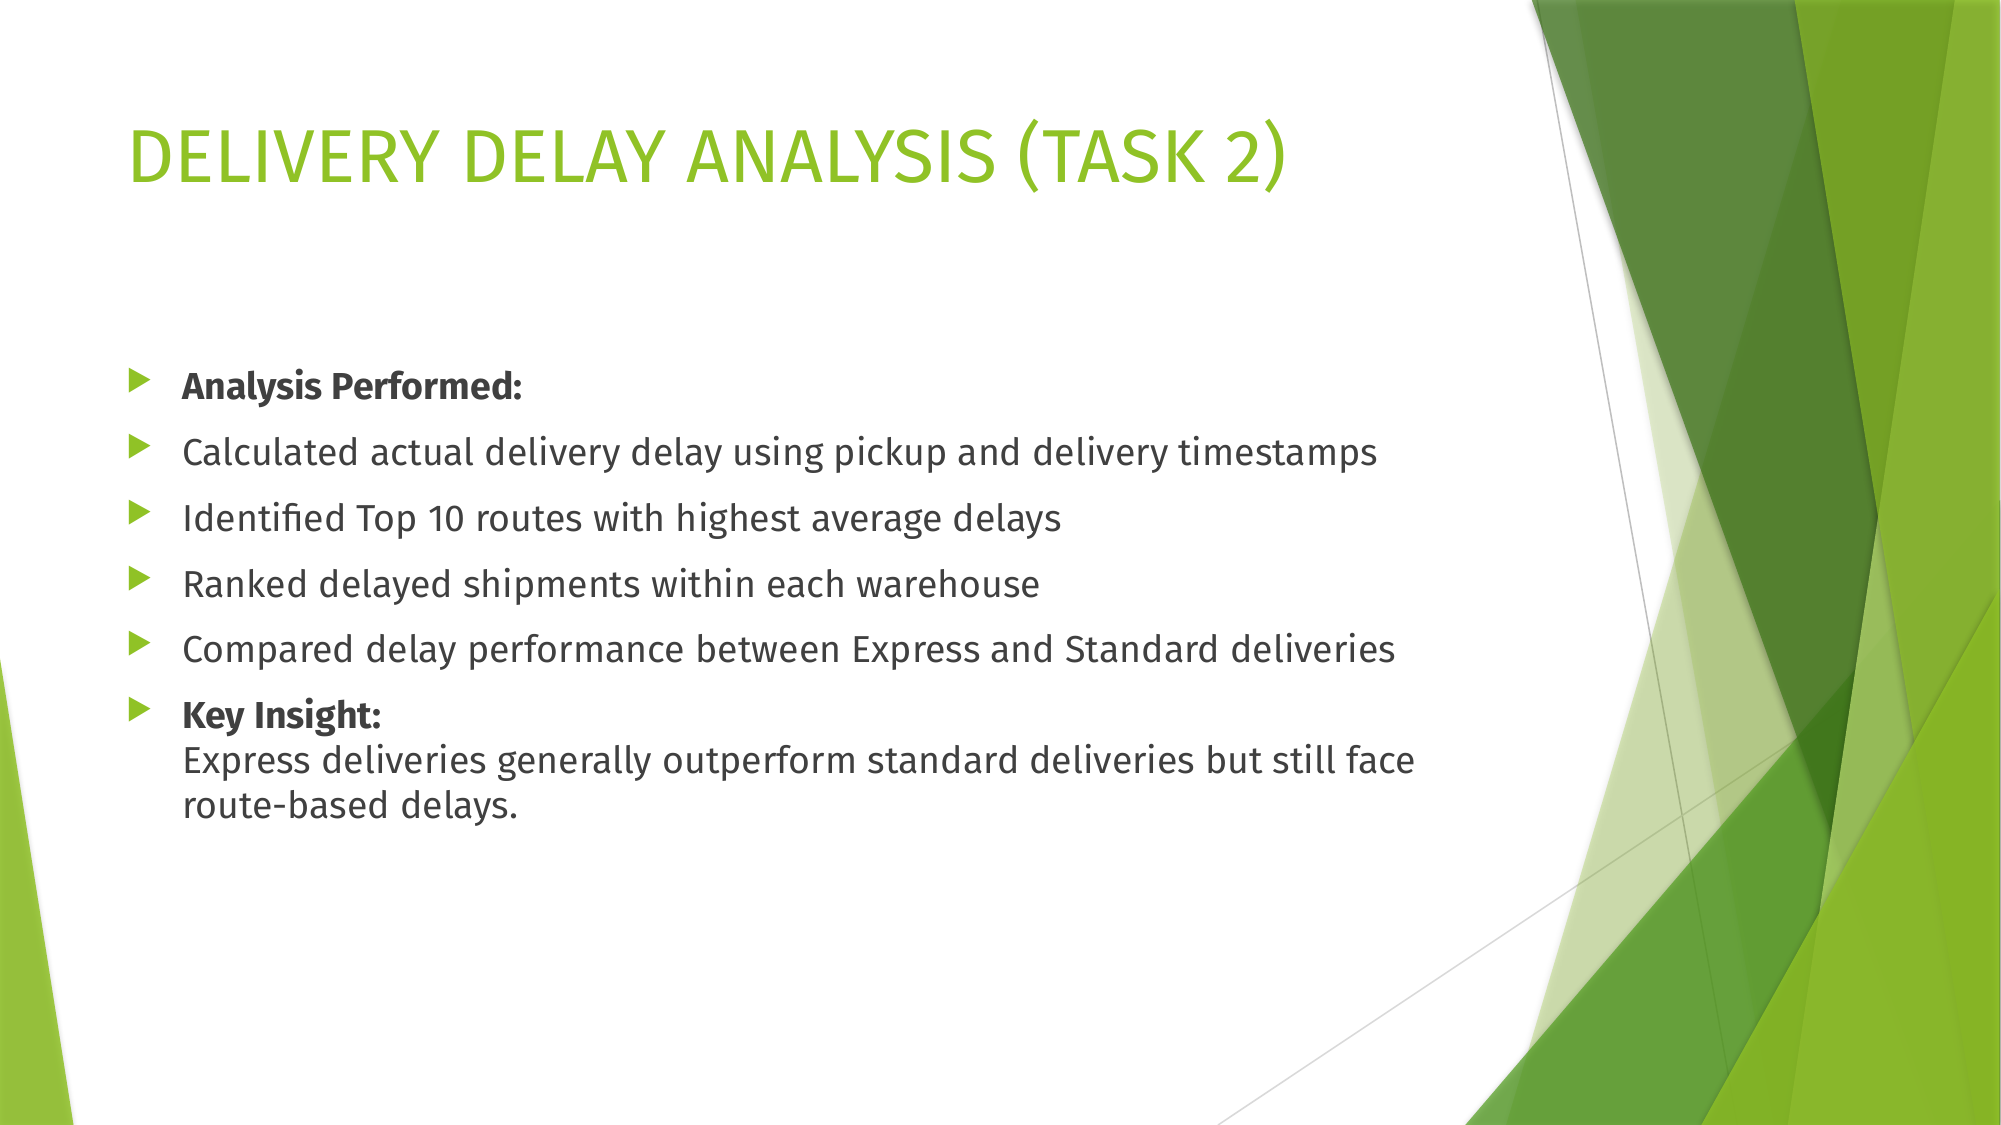

# DELIVERY DELAY ANALYSIS (TASK 2)
Analysis Performed:
Calculated actual delivery delay using pickup and delivery timestamps
Identified Top 10 routes with highest average delays
Ranked delayed shipments within each warehouse
Compared delay performance between Express and Standard deliveries
Key Insight:
Express deliveries generally outperform standard deliveries but still face route-based delays.